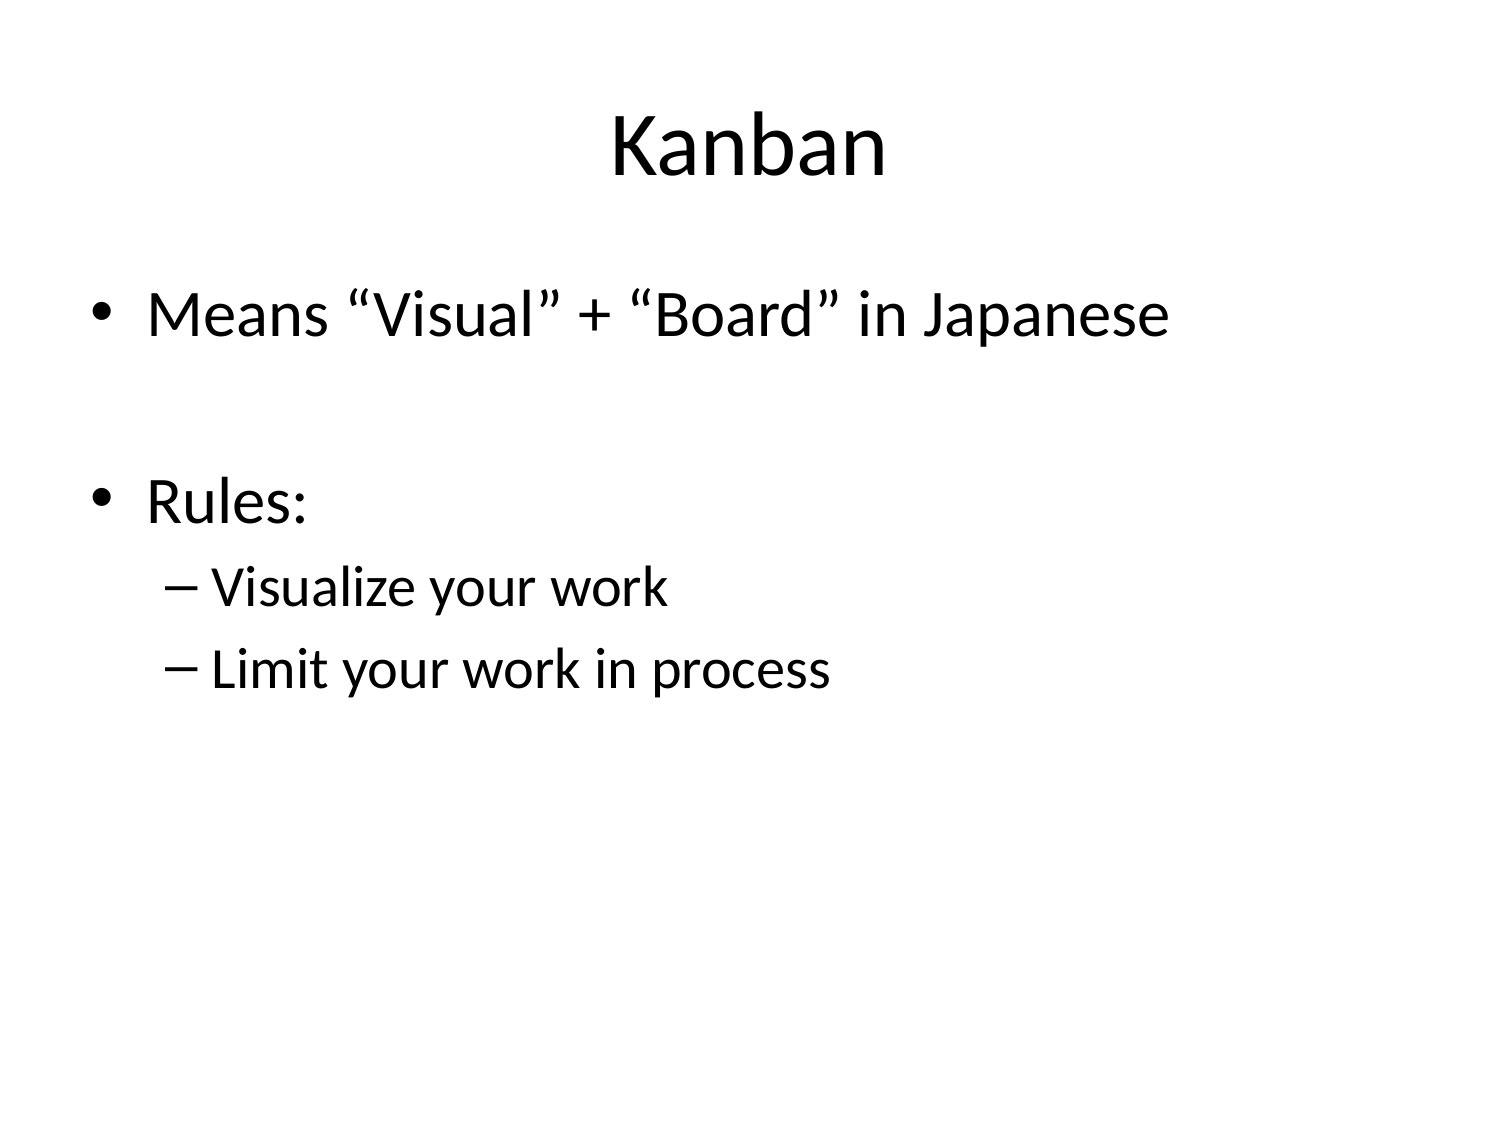

# Kanban
Means “Visual” + “Board” in Japanese

Rules:
Visualize your work
Limit your work in process